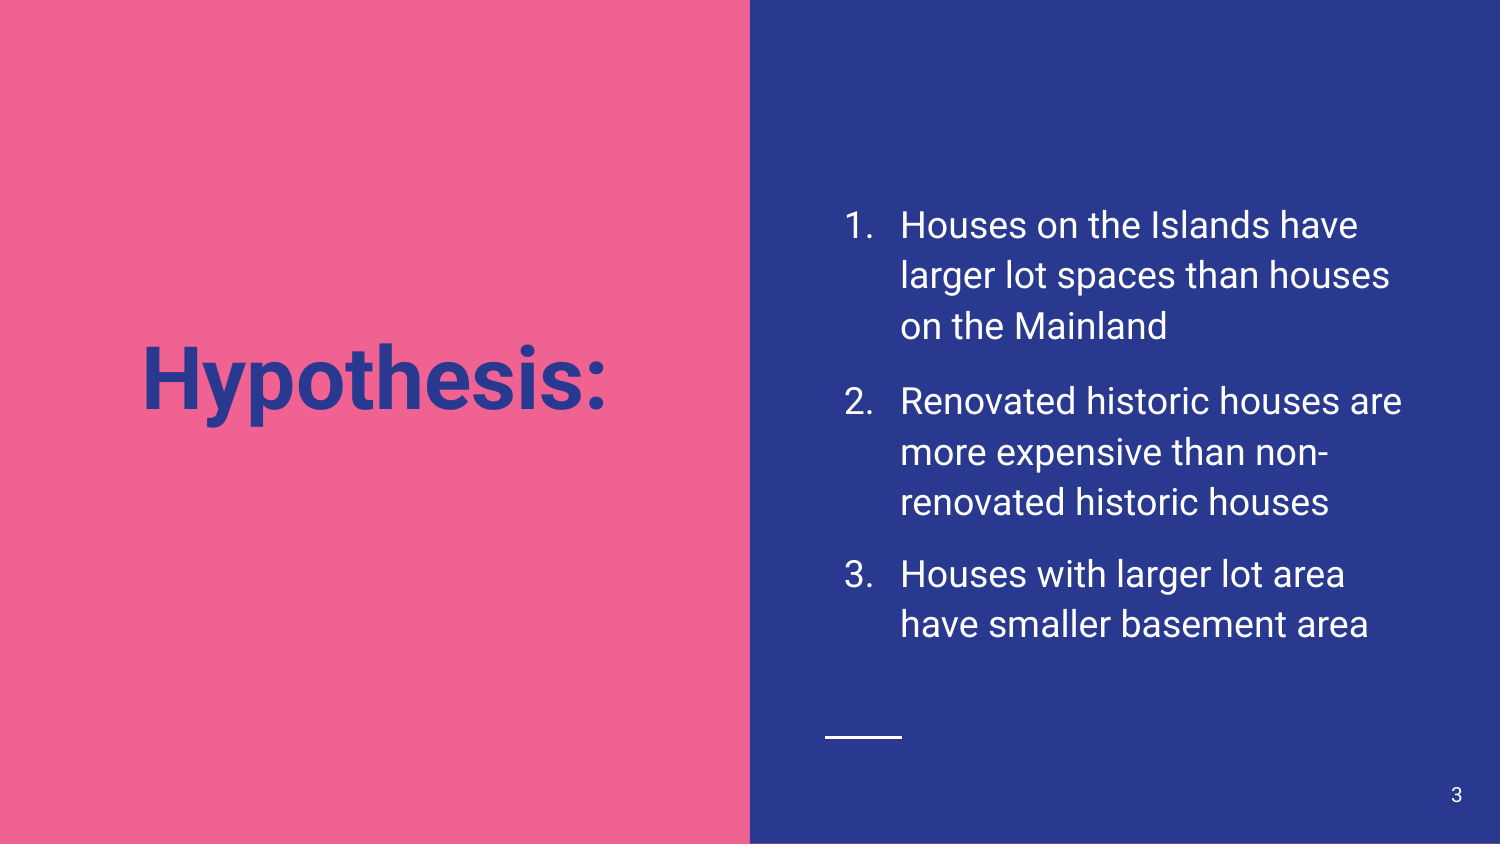

Houses on the Islands have larger lot spaces than houses on the Mainland
Renovated historic houses are more expensive than non-renovated historic houses
Houses with larger lot area have smaller basement area
# Hypothesis:
3